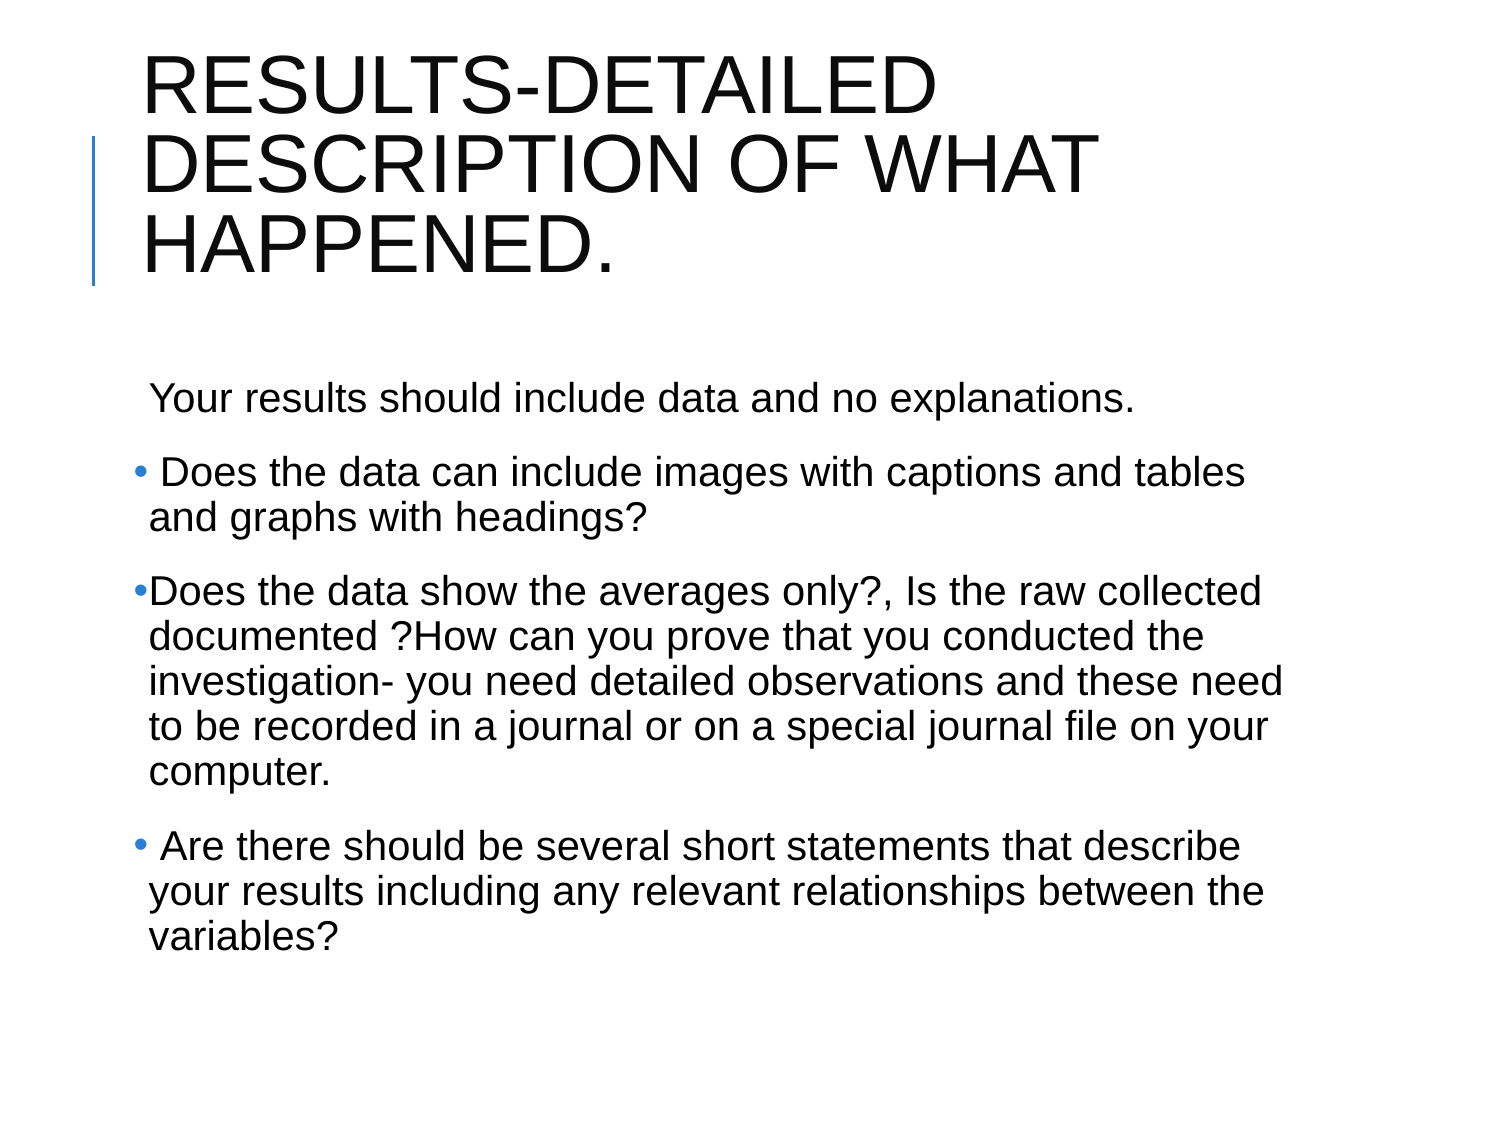

# RESULTS-DETAILED DESCRIPTION OF WHAT HAPPENED.
Your results should include data and no explanations.
 Does the data can include images with captions and tables and graphs with headings?
Does the data show the averages only?, Is the raw collected documented ?How can you prove that you conducted the investigation- you need detailed observations and these need to be recorded in a journal or on a special journal file on your computer.
 Are there should be several short statements that describe your results including any relevant relationships between the variables?